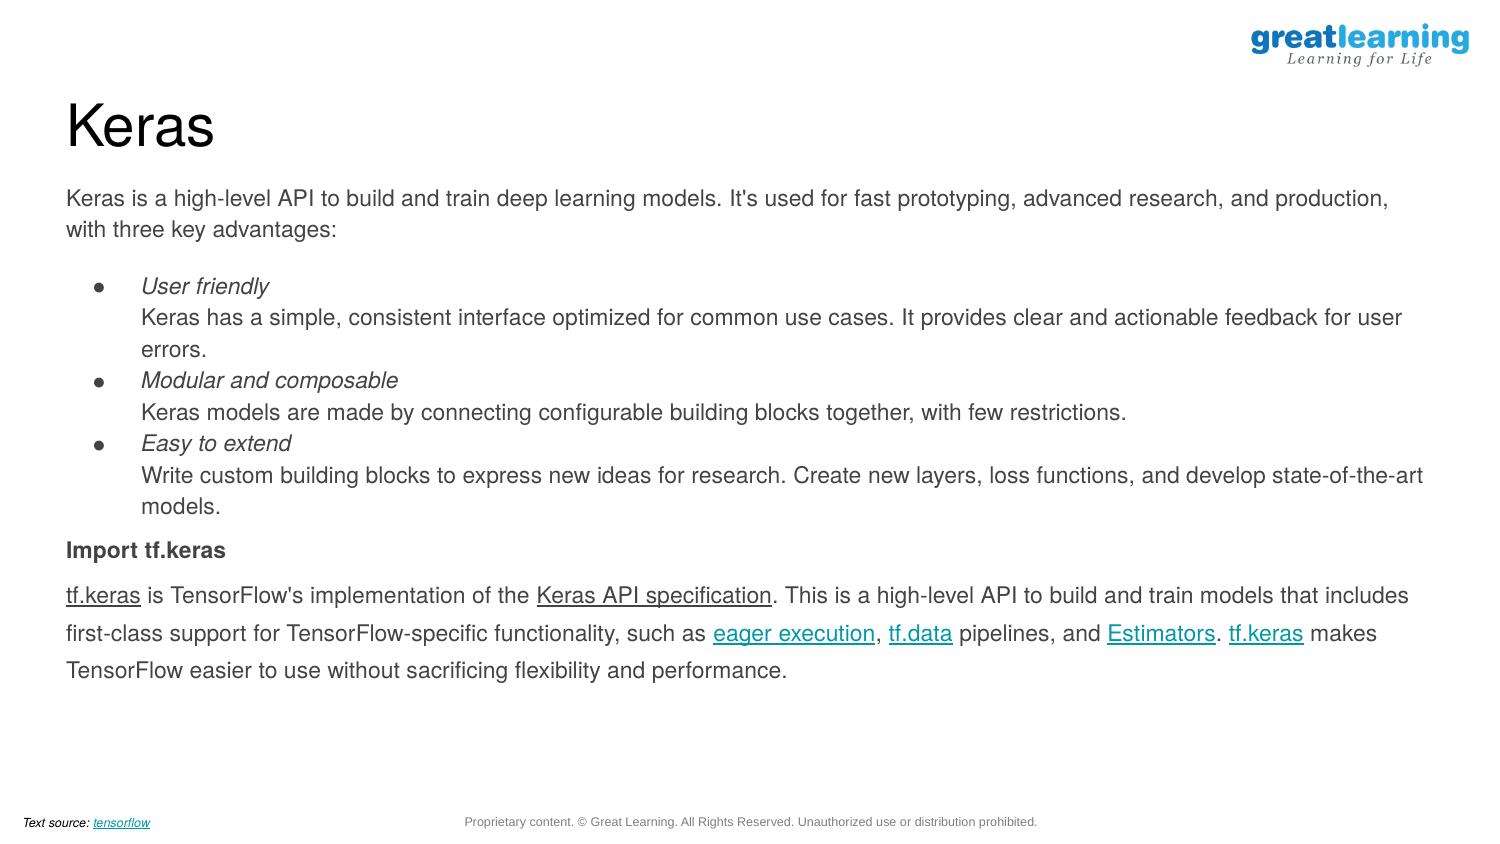

# Keras
Keras is a high-level API to build and train deep learning models. It's used for fast prototyping, advanced research, and production, with three key advantages:
User friendly
Keras has a simple, consistent interface optimized for common use cases. It provides clear and actionable feedback for user errors.
Modular and composable
Keras models are made by connecting configurable building blocks together, with few restrictions.
Easy to extend
Write custom building blocks to express new ideas for research. Create new layers, loss functions, and develop state-of-the-art models.
Import tf.keras
tf.keras is TensorFlow's implementation of the Keras API specification. This is a high-level API to build and train models that includes first-class support for TensorFlow-specific functionality, such as eager execution, tf.data pipelines, and Estimators. tf.keras makes TensorFlow easier to use without sacrificing flexibility and performance.
Text source: tensorflow